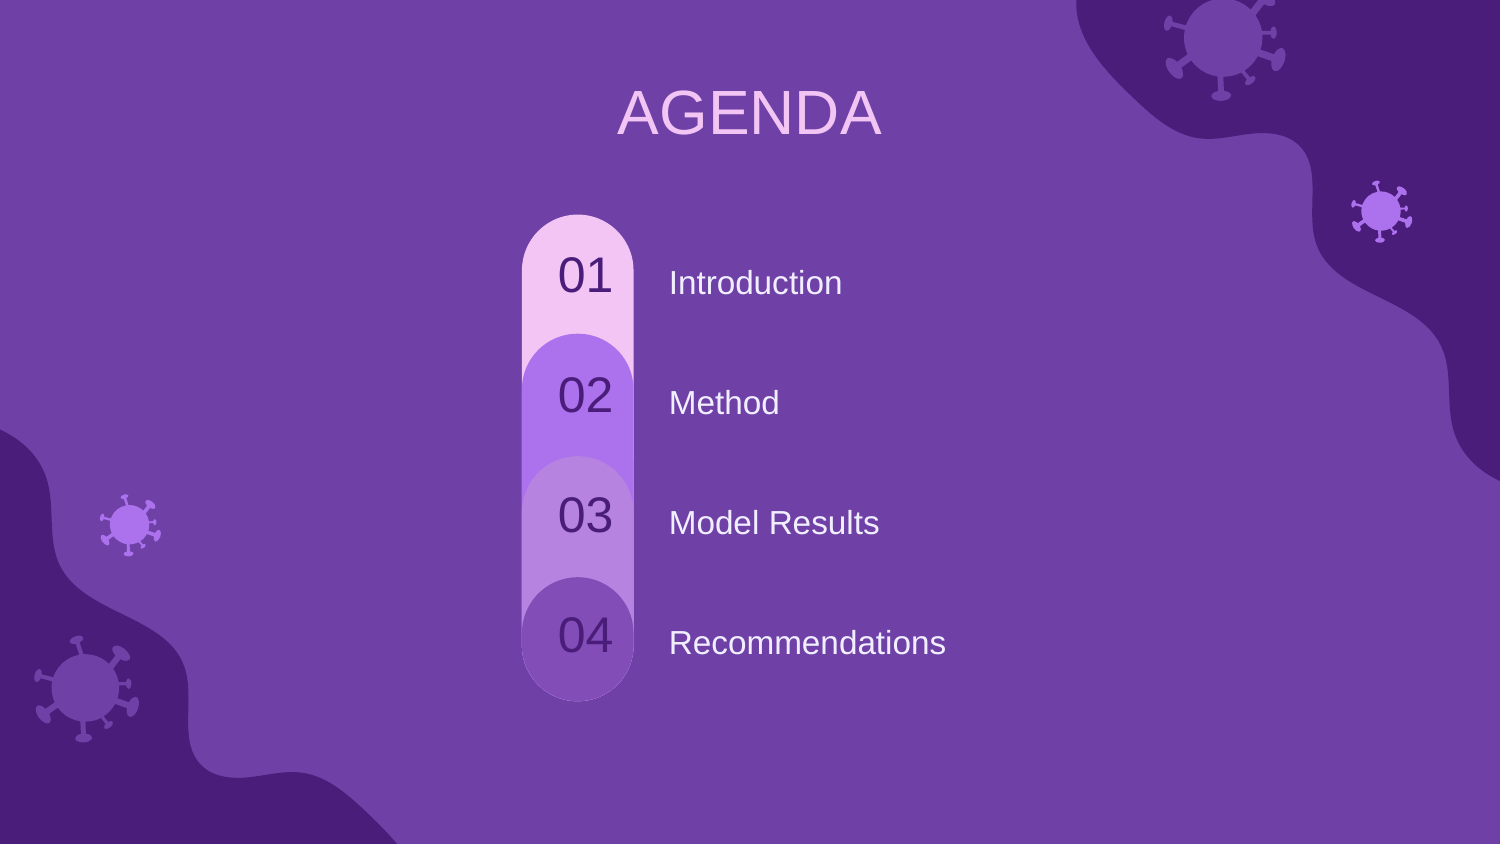

AGENDA

01
Introduction

02
Method

03
Model Results

04
Recommendations